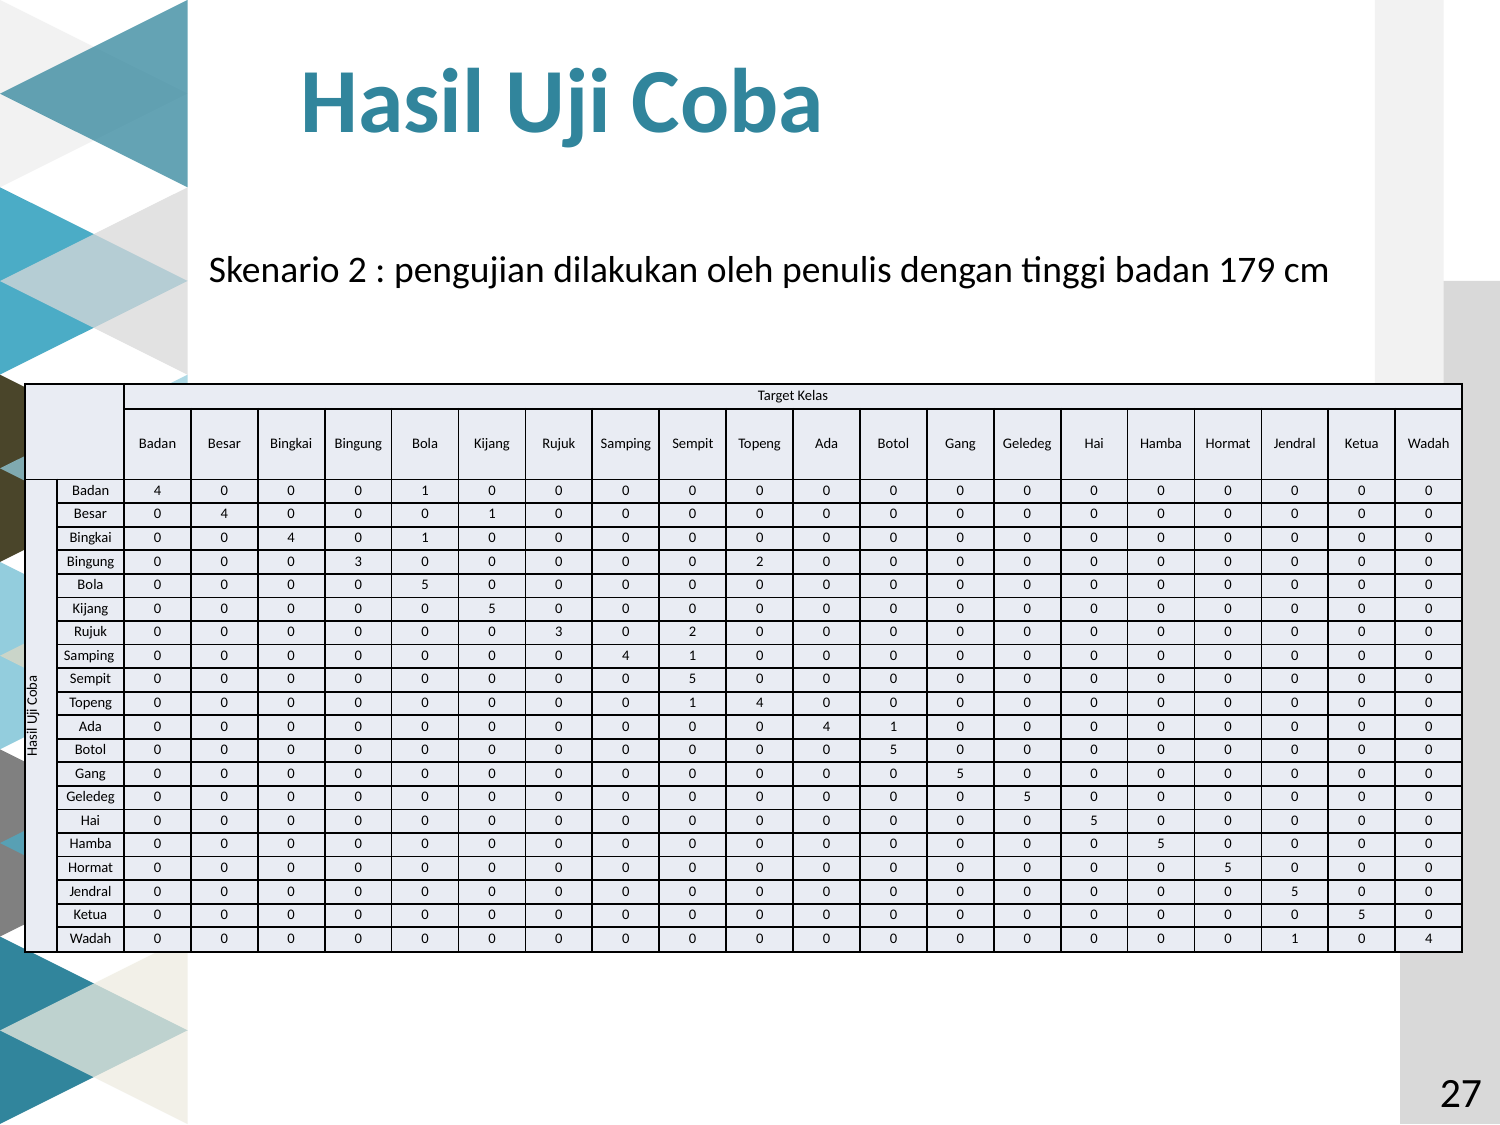

# Hasil Uji Coba
Skenario 2 : pengujian dilakukan oleh penulis dengan tinggi badan 179 cm
|  |  | Target Kelas |  |  |  |  |  |  |  |  |  |  |  |  |  |  |  |  |  |  |  |
| --- | --- | --- | --- | --- | --- | --- | --- | --- | --- | --- | --- | --- | --- | --- | --- | --- | --- | --- | --- | --- | --- |
|  |  | Badan | Besar | Bingkai | Bingung | Bola | Kijang | Rujuk | Samping | Sempit | Topeng | Ada | Botol | Gang | Geledeg | Hai | Hamba | Hormat | Jendral | Ketua | Wadah |
| Hasil Uji Coba | Badan | 4 | 0 | 0 | 0 | 1 | 0 | 0 | 0 | 0 | 0 | 0 | 0 | 0 | 0 | 0 | 0 | 0 | 0 | 0 | 0 |
|  | Besar | 0 | 4 | 0 | 0 | 0 | 1 | 0 | 0 | 0 | 0 | 0 | 0 | 0 | 0 | 0 | 0 | 0 | 0 | 0 | 0 |
|  | Bingkai | 0 | 0 | 4 | 0 | 1 | 0 | 0 | 0 | 0 | 0 | 0 | 0 | 0 | 0 | 0 | 0 | 0 | 0 | 0 | 0 |
|  | Bingung | 0 | 0 | 0 | 3 | 0 | 0 | 0 | 0 | 0 | 2 | 0 | 0 | 0 | 0 | 0 | 0 | 0 | 0 | 0 | 0 |
|  | Bola | 0 | 0 | 0 | 0 | 5 | 0 | 0 | 0 | 0 | 0 | 0 | 0 | 0 | 0 | 0 | 0 | 0 | 0 | 0 | 0 |
|  | Kijang | 0 | 0 | 0 | 0 | 0 | 5 | 0 | 0 | 0 | 0 | 0 | 0 | 0 | 0 | 0 | 0 | 0 | 0 | 0 | 0 |
|  | Rujuk | 0 | 0 | 0 | 0 | 0 | 0 | 3 | 0 | 2 | 0 | 0 | 0 | 0 | 0 | 0 | 0 | 0 | 0 | 0 | 0 |
|  | Samping | 0 | 0 | 0 | 0 | 0 | 0 | 0 | 4 | 1 | 0 | 0 | 0 | 0 | 0 | 0 | 0 | 0 | 0 | 0 | 0 |
|  | Sempit | 0 | 0 | 0 | 0 | 0 | 0 | 0 | 0 | 5 | 0 | 0 | 0 | 0 | 0 | 0 | 0 | 0 | 0 | 0 | 0 |
|  | Topeng | 0 | 0 | 0 | 0 | 0 | 0 | 0 | 0 | 1 | 4 | 0 | 0 | 0 | 0 | 0 | 0 | 0 | 0 | 0 | 0 |
|  | Ada | 0 | 0 | 0 | 0 | 0 | 0 | 0 | 0 | 0 | 0 | 4 | 1 | 0 | 0 | 0 | 0 | 0 | 0 | 0 | 0 |
|  | Botol | 0 | 0 | 0 | 0 | 0 | 0 | 0 | 0 | 0 | 0 | 0 | 5 | 0 | 0 | 0 | 0 | 0 | 0 | 0 | 0 |
|  | Gang | 0 | 0 | 0 | 0 | 0 | 0 | 0 | 0 | 0 | 0 | 0 | 0 | 5 | 0 | 0 | 0 | 0 | 0 | 0 | 0 |
|  | Geledeg | 0 | 0 | 0 | 0 | 0 | 0 | 0 | 0 | 0 | 0 | 0 | 0 | 0 | 5 | 0 | 0 | 0 | 0 | 0 | 0 |
|  | Hai | 0 | 0 | 0 | 0 | 0 | 0 | 0 | 0 | 0 | 0 | 0 | 0 | 0 | 0 | 5 | 0 | 0 | 0 | 0 | 0 |
|  | Hamba | 0 | 0 | 0 | 0 | 0 | 0 | 0 | 0 | 0 | 0 | 0 | 0 | 0 | 0 | 0 | 5 | 0 | 0 | 0 | 0 |
|  | Hormat | 0 | 0 | 0 | 0 | 0 | 0 | 0 | 0 | 0 | 0 | 0 | 0 | 0 | 0 | 0 | 0 | 5 | 0 | 0 | 0 |
|  | Jendral | 0 | 0 | 0 | 0 | 0 | 0 | 0 | 0 | 0 | 0 | 0 | 0 | 0 | 0 | 0 | 0 | 0 | 5 | 0 | 0 |
|  | Ketua | 0 | 0 | 0 | 0 | 0 | 0 | 0 | 0 | 0 | 0 | 0 | 0 | 0 | 0 | 0 | 0 | 0 | 0 | 5 | 0 |
|  | Wadah | 0 | 0 | 0 | 0 | 0 | 0 | 0 | 0 | 0 | 0 | 0 | 0 | 0 | 0 | 0 | 0 | 0 | 1 | 0 | 4 |
27